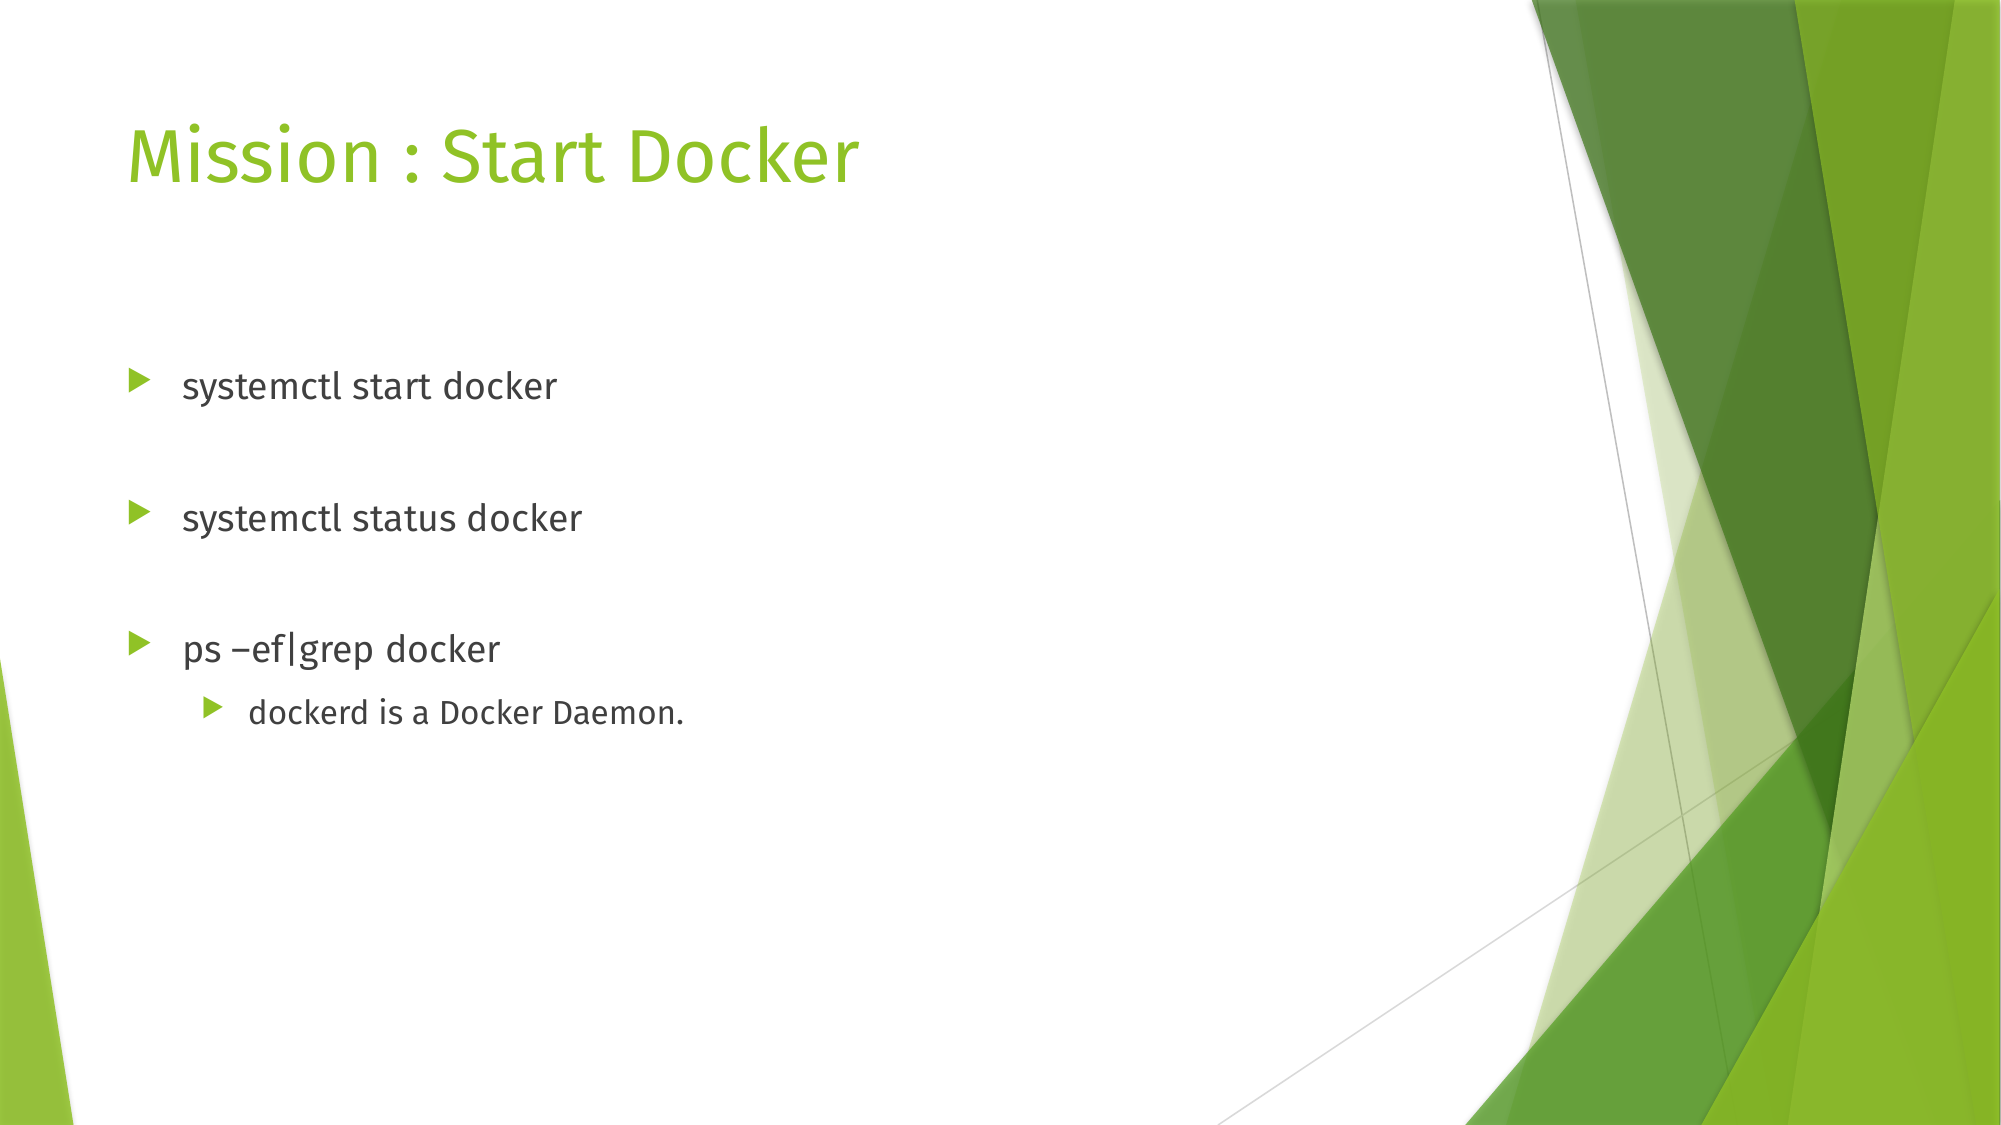

# Mission : Start Docker
systemctl start docker

systemctl status docker

ps –ef|grep docker
dockerd is a Docker Daemon.